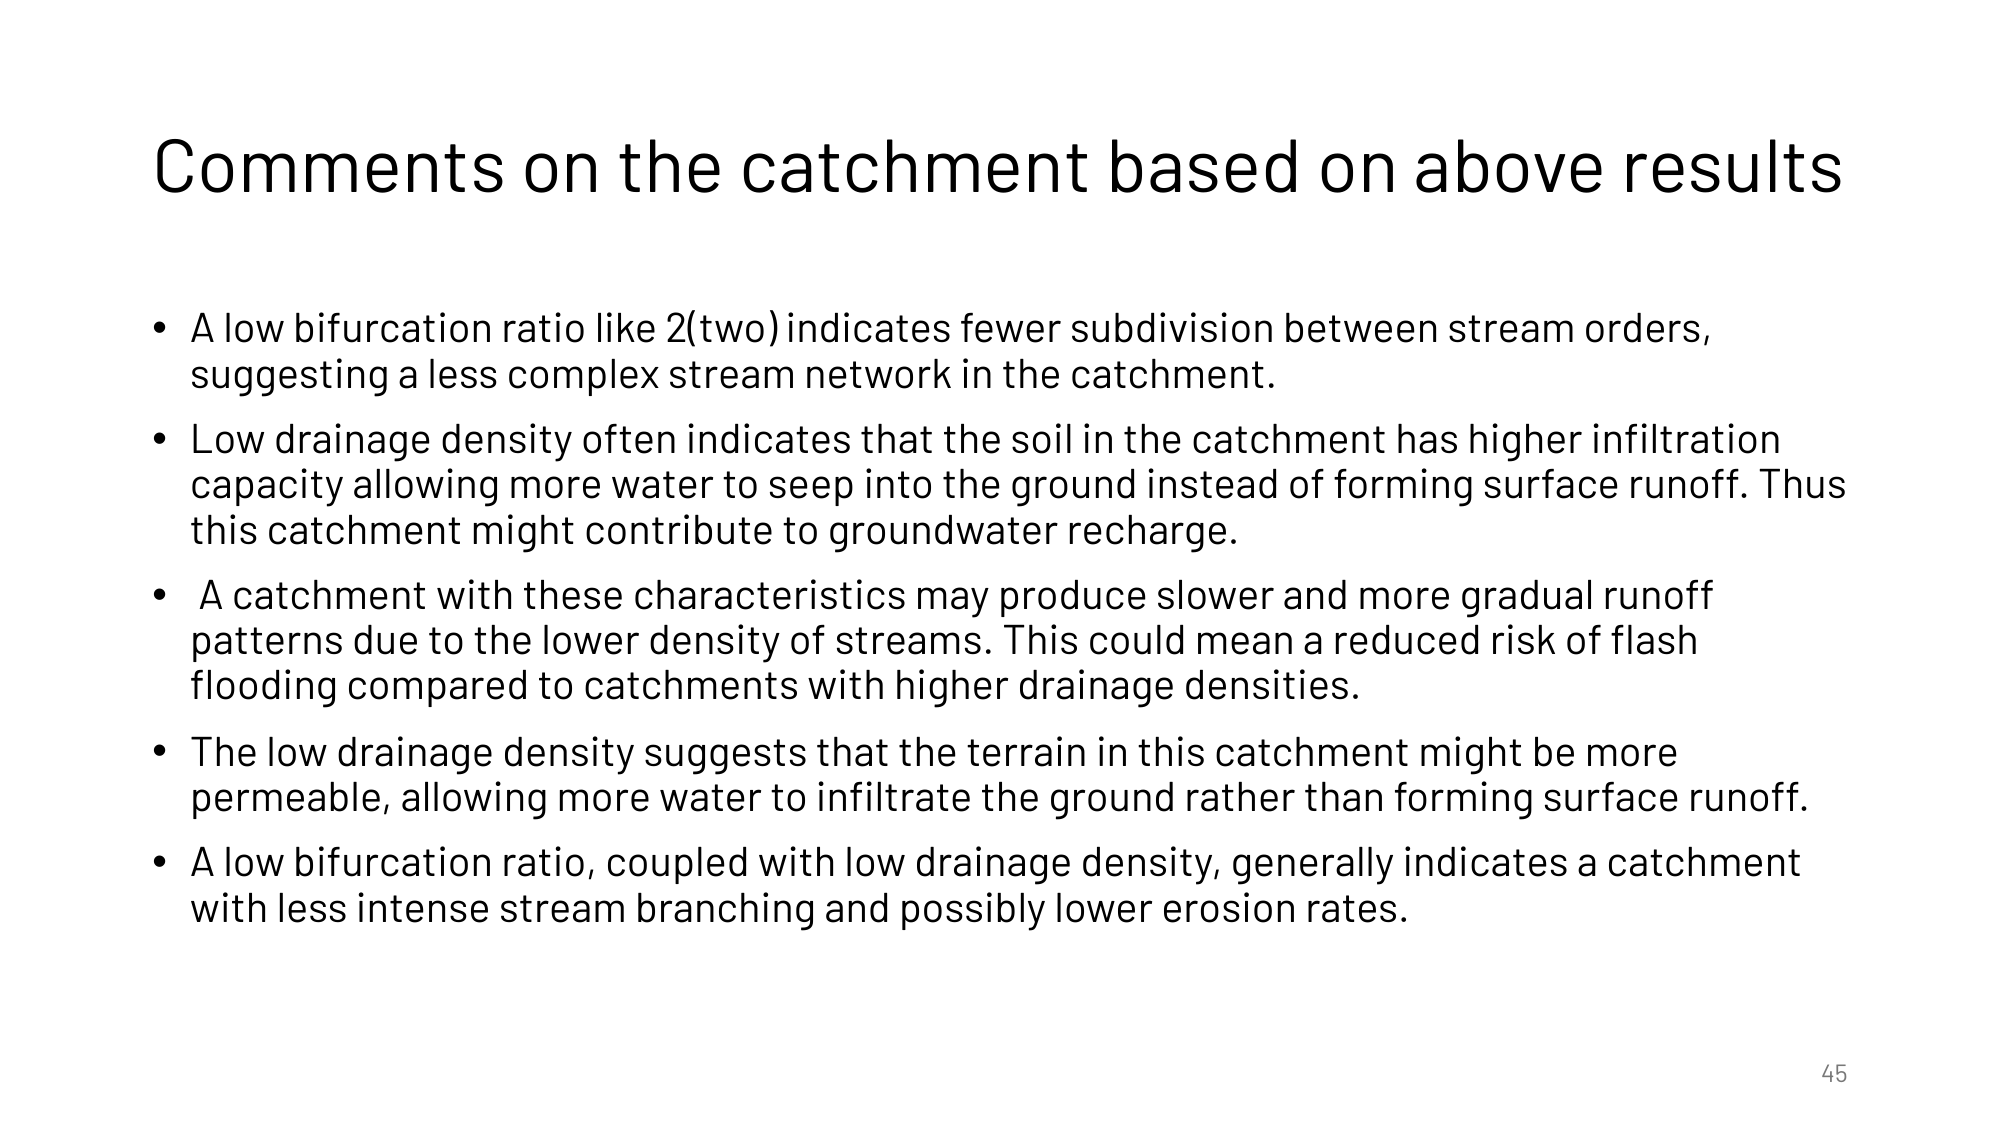

# Comments on the catchment based on above results
A low bifurcation ratio like 2(two) indicates fewer subdivision between stream orders, suggesting a less complex stream network in the catchment.
Low drainage density often indicates that the soil in the catchment has higher infiltration capacity allowing more water to seep into the ground instead of forming surface runoff. Thus this catchment might contribute to groundwater recharge.
 A catchment with these characteristics may produce slower and more gradual runoff patterns due to the lower density of streams. This could mean a reduced risk of flash flooding compared to catchments with higher drainage densities.
The low drainage density suggests that the terrain in this catchment might be more permeable, allowing more water to infiltrate the ground rather than forming surface runoff.
A low bifurcation ratio, coupled with low drainage density, generally indicates a catchment with less intense stream branching and possibly lower erosion rates.

45